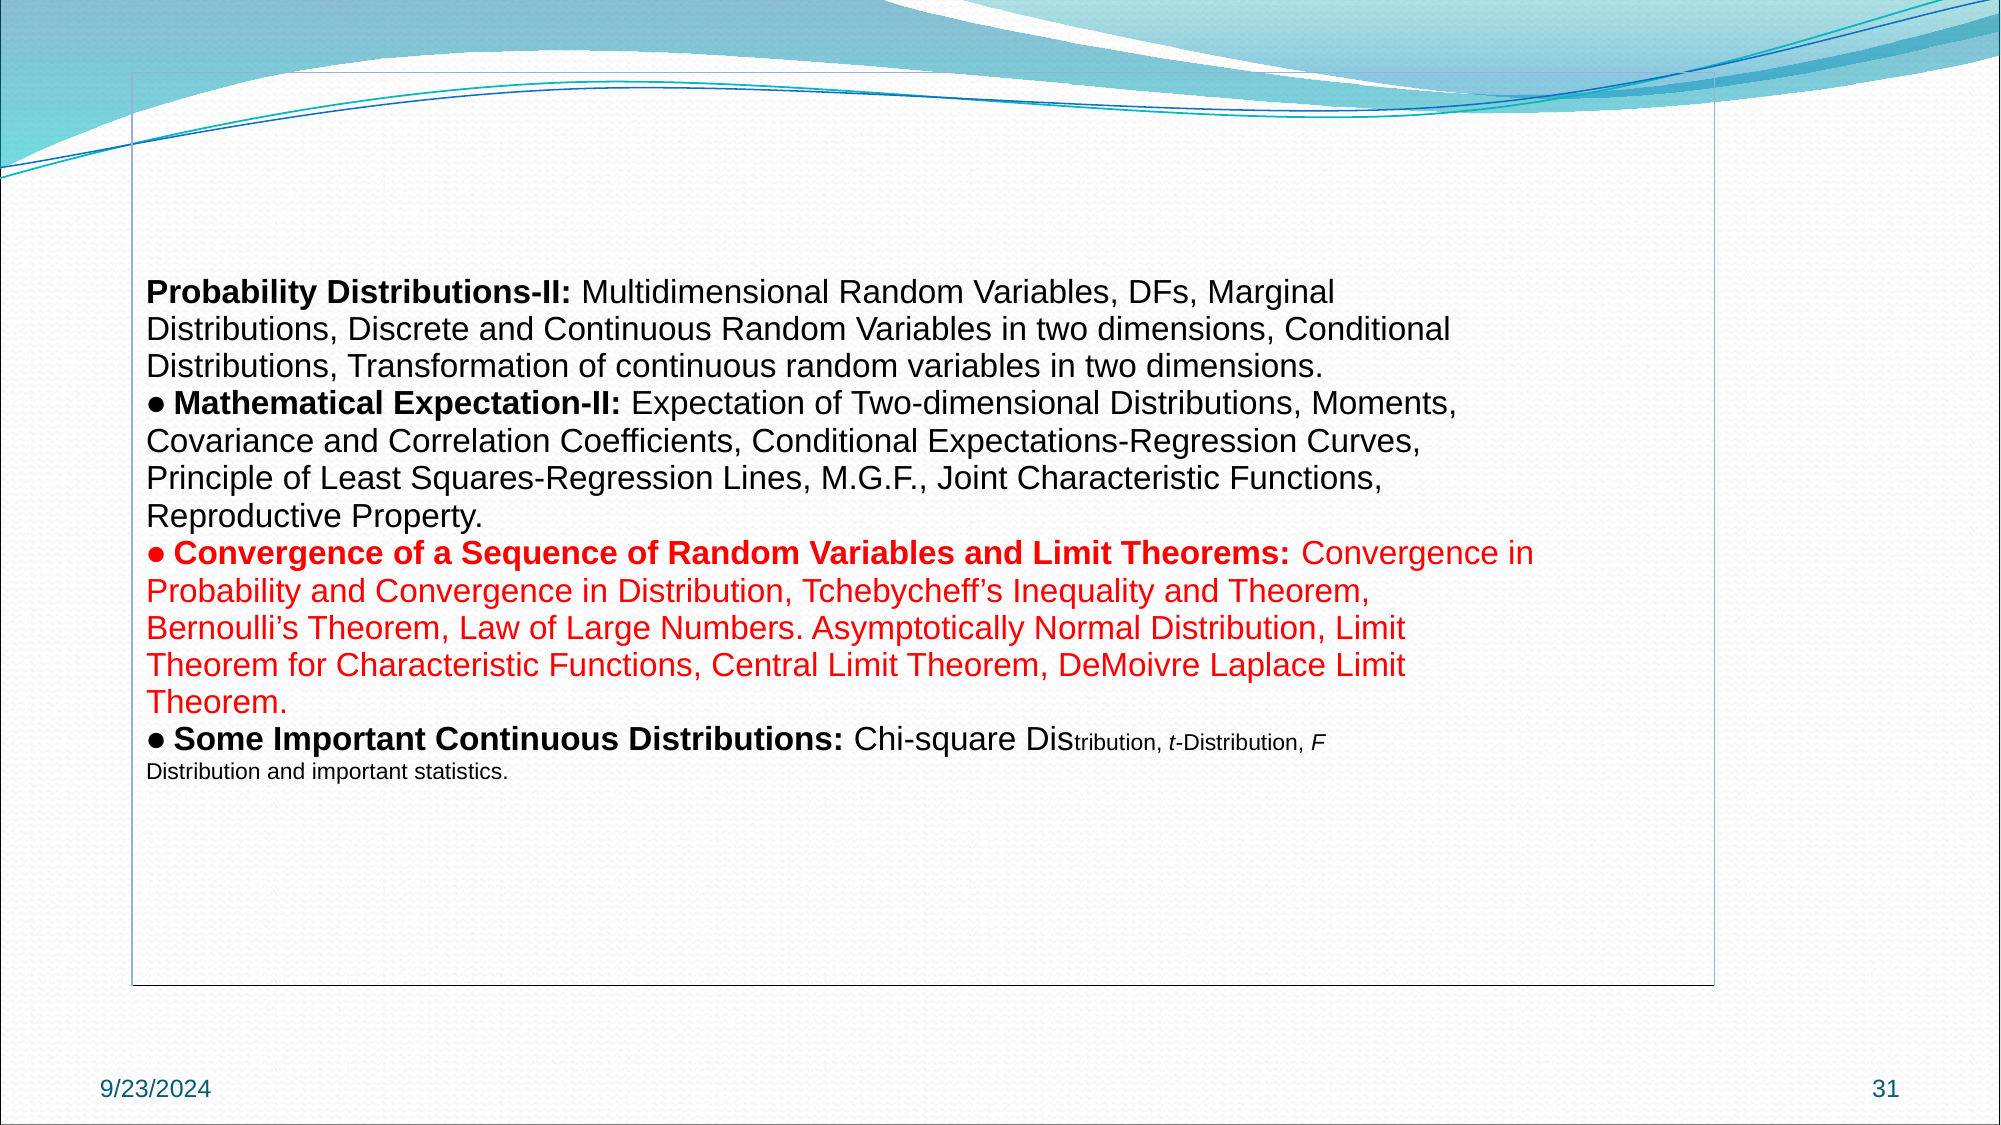

| Probability Distributions-II: Multidimensional Random Variables, DFs, Marginal Distributions, Discrete and Continuous Random Variables in two dimensions, Conditional Distributions, Transformation of continuous random variables in two dimensions. ● Mathematical Expectation-II: Expectation of Two-dimensional Distributions, Moments, Covariance and Correlation Coefficients, Conditional Expectations-Regression Curves, Principle of Least Squares-Regression Lines, M.G.F., Joint Characteristic Functions, Reproductive Property. ● Convergence of a Sequence of Random Variables and Limit Theorems: Convergence in Probability and Convergence in Distribution, Tchebycheff’s Inequality and Theorem, Bernoulli’s Theorem, Law of Large Numbers. Asymptotically Normal Distribution, Limit Theorem for Characteristic Functions, Central Limit Theorem, DeMoivre Laplace Limit Theorem. ● Some Important Continuous Distributions: Chi-square Distribution, t-Distribution, F Distribution and important statistics. |
| --- |
#

9/23/2024
31